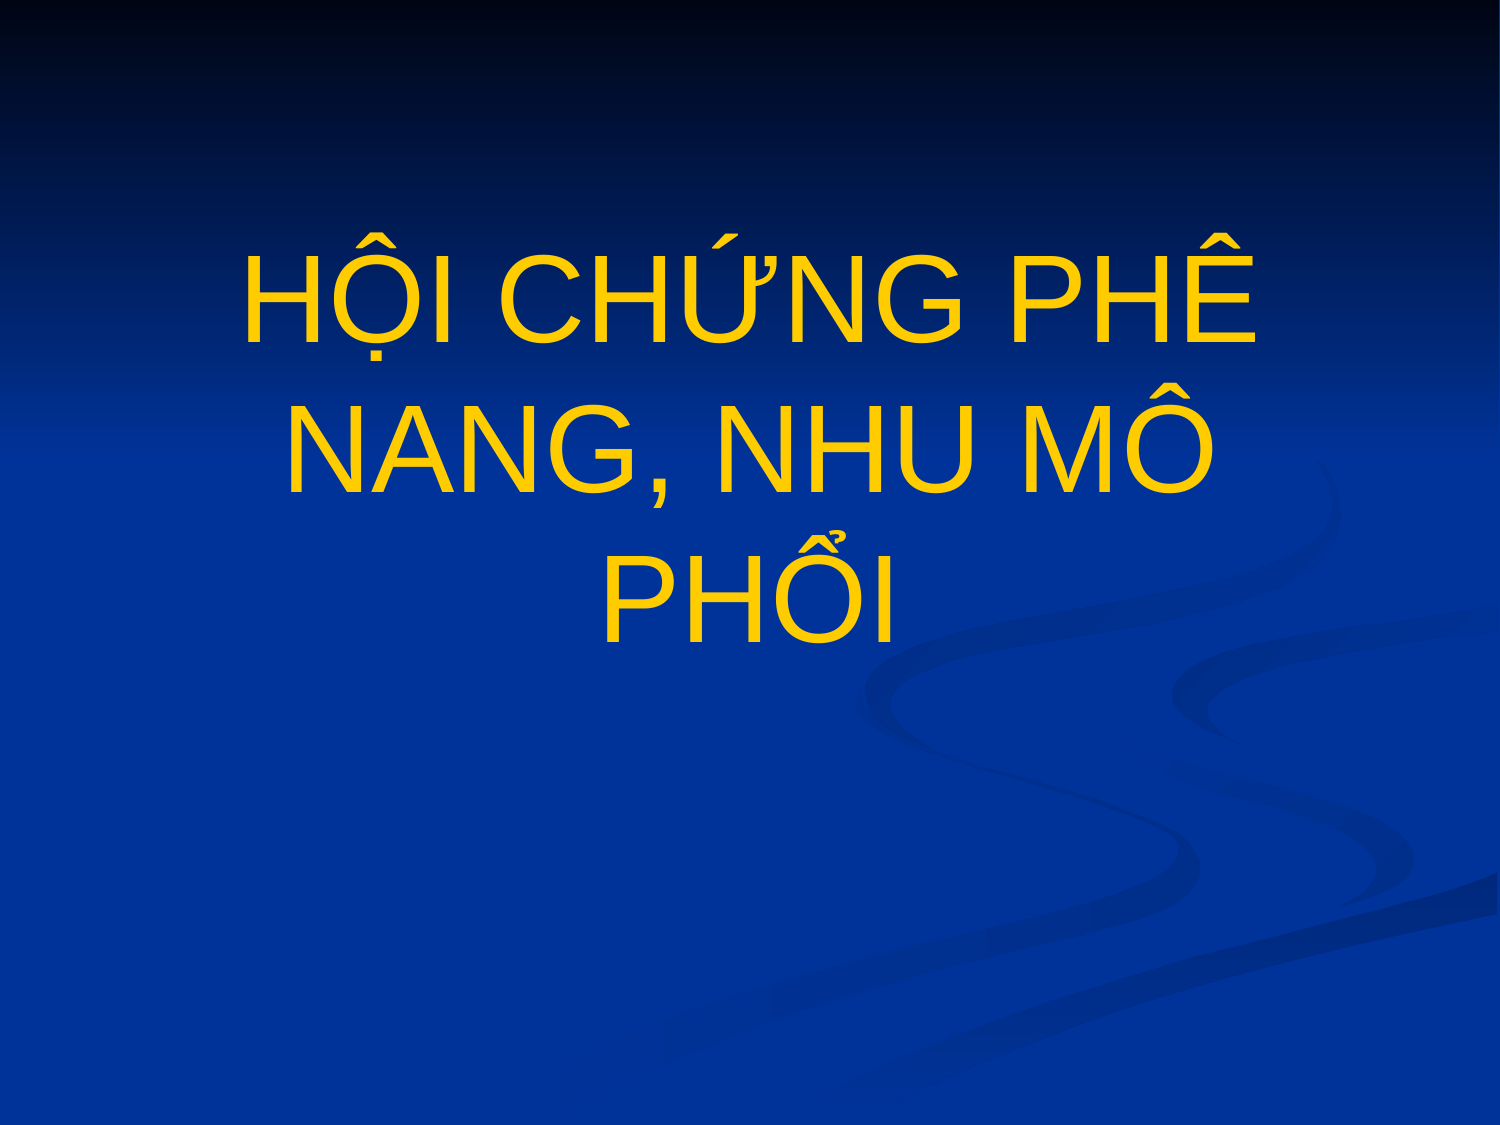

# HỘI CHỨNG PHÊ NANG, NHU MÔ PHỔI